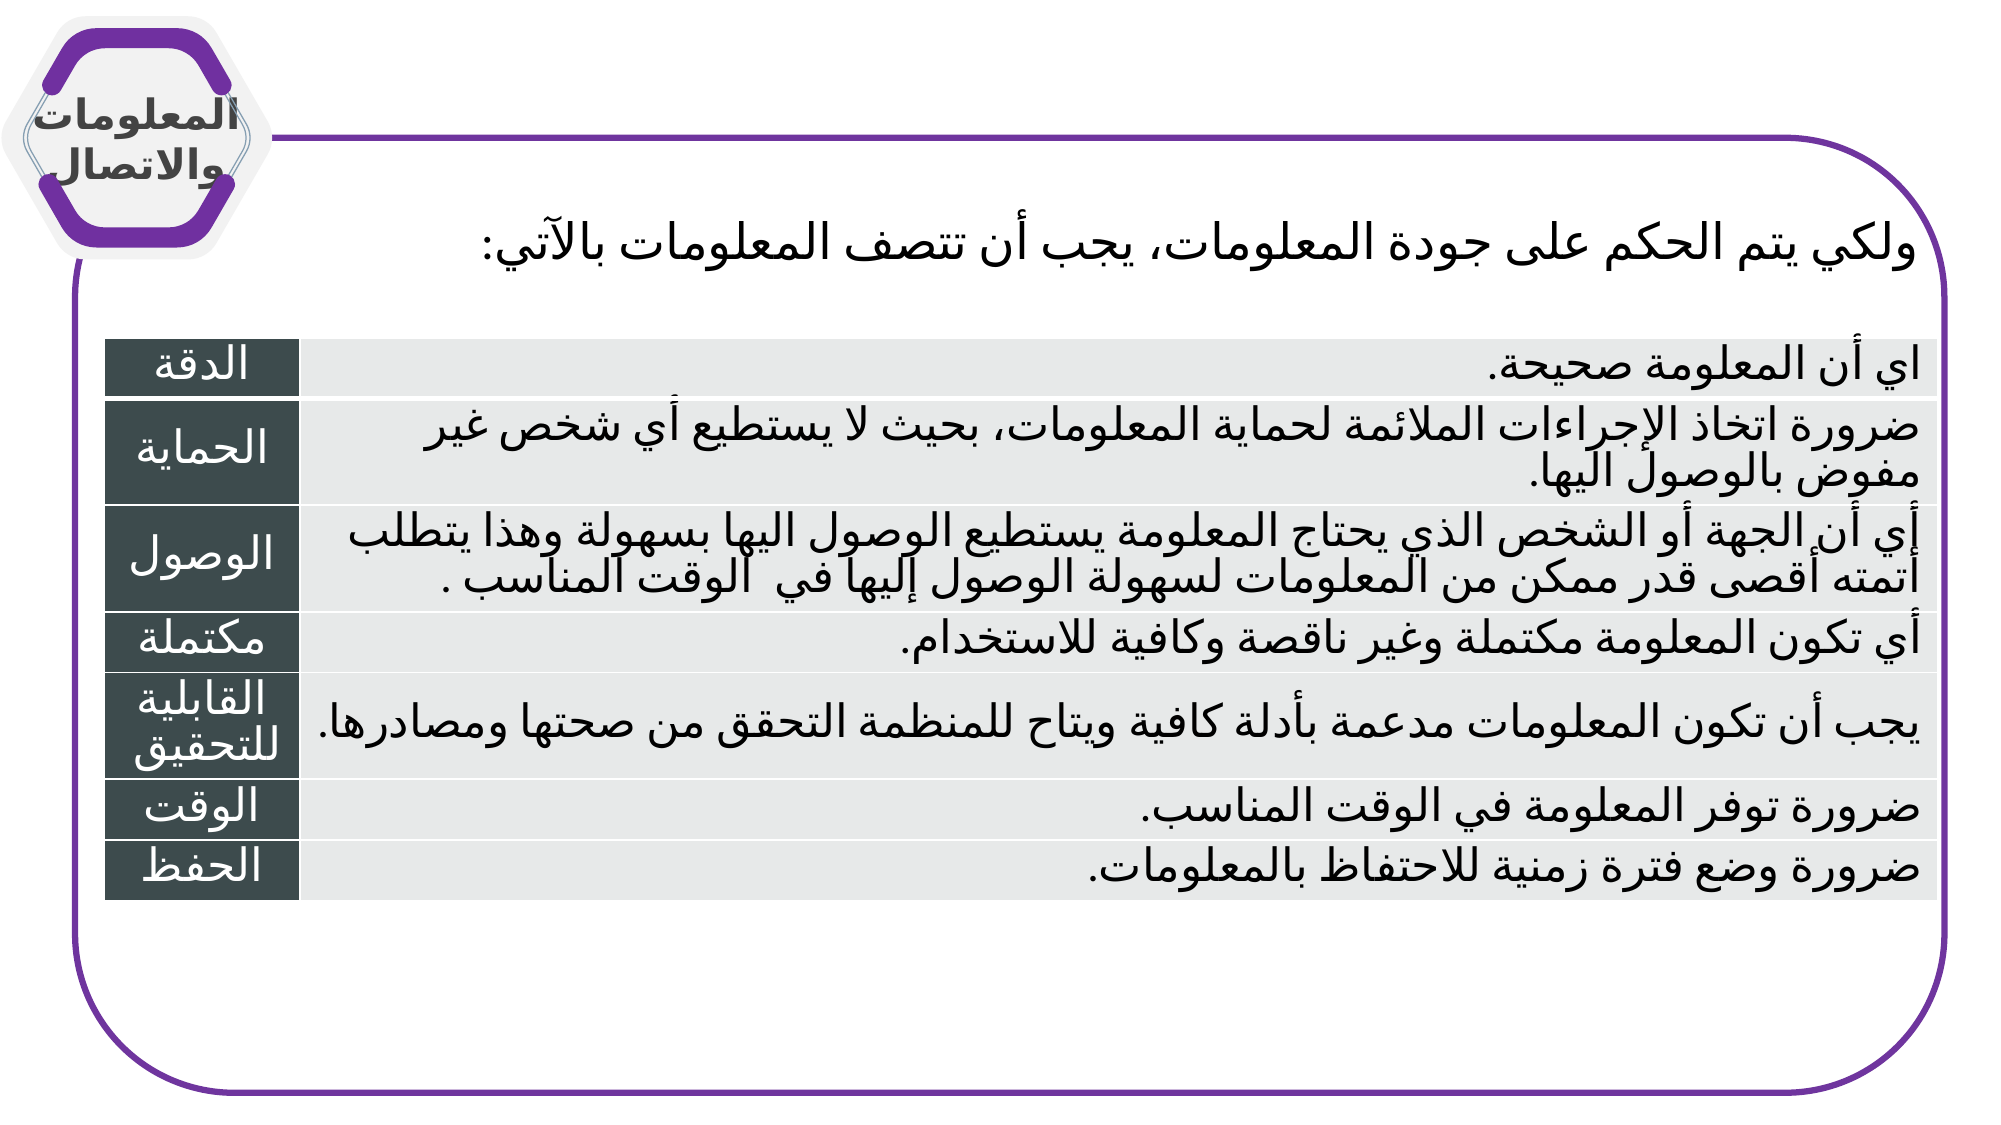

المعلومات والاتصال

ولكي يتم الحكم على جودة المعلومات، يجب أن تتصف المعلومات بالآتي:
| الدقة | اي أن المعلومة صحيحة. |
| --- | --- |
| الحماية | ضرورة اتخاذ الإجراءات الملائمة لحماية المعلومات، بحيث لا يستطيع أي شخص غير مفوض بالوصول اليها. |
| الوصول | أي أن الجهة أو الشخص الذي يحتاج المعلومة يستطيع الوصول اليها بسهولة وهذا يتطلب أتمته أقصى قدر ممكن من المعلومات لسهولة الوصول إليها في الوقت المناسب . |
| مكتملة | أي تكون المعلومة مكتملة وغير ناقصة وكافية للاستخدام. |
| القابلية للتحقيق | يجب أن تكون المعلومات مدعمة بأدلة كافية ويتاح للمنظمة التحقق من صحتها ومصادرها. |
| الوقت | ضرورة توفر المعلومة في الوقت المناسب. |
| الحفظ | ضرورة وضع فترة زمنية للاحتفاظ بالمعلومات. |